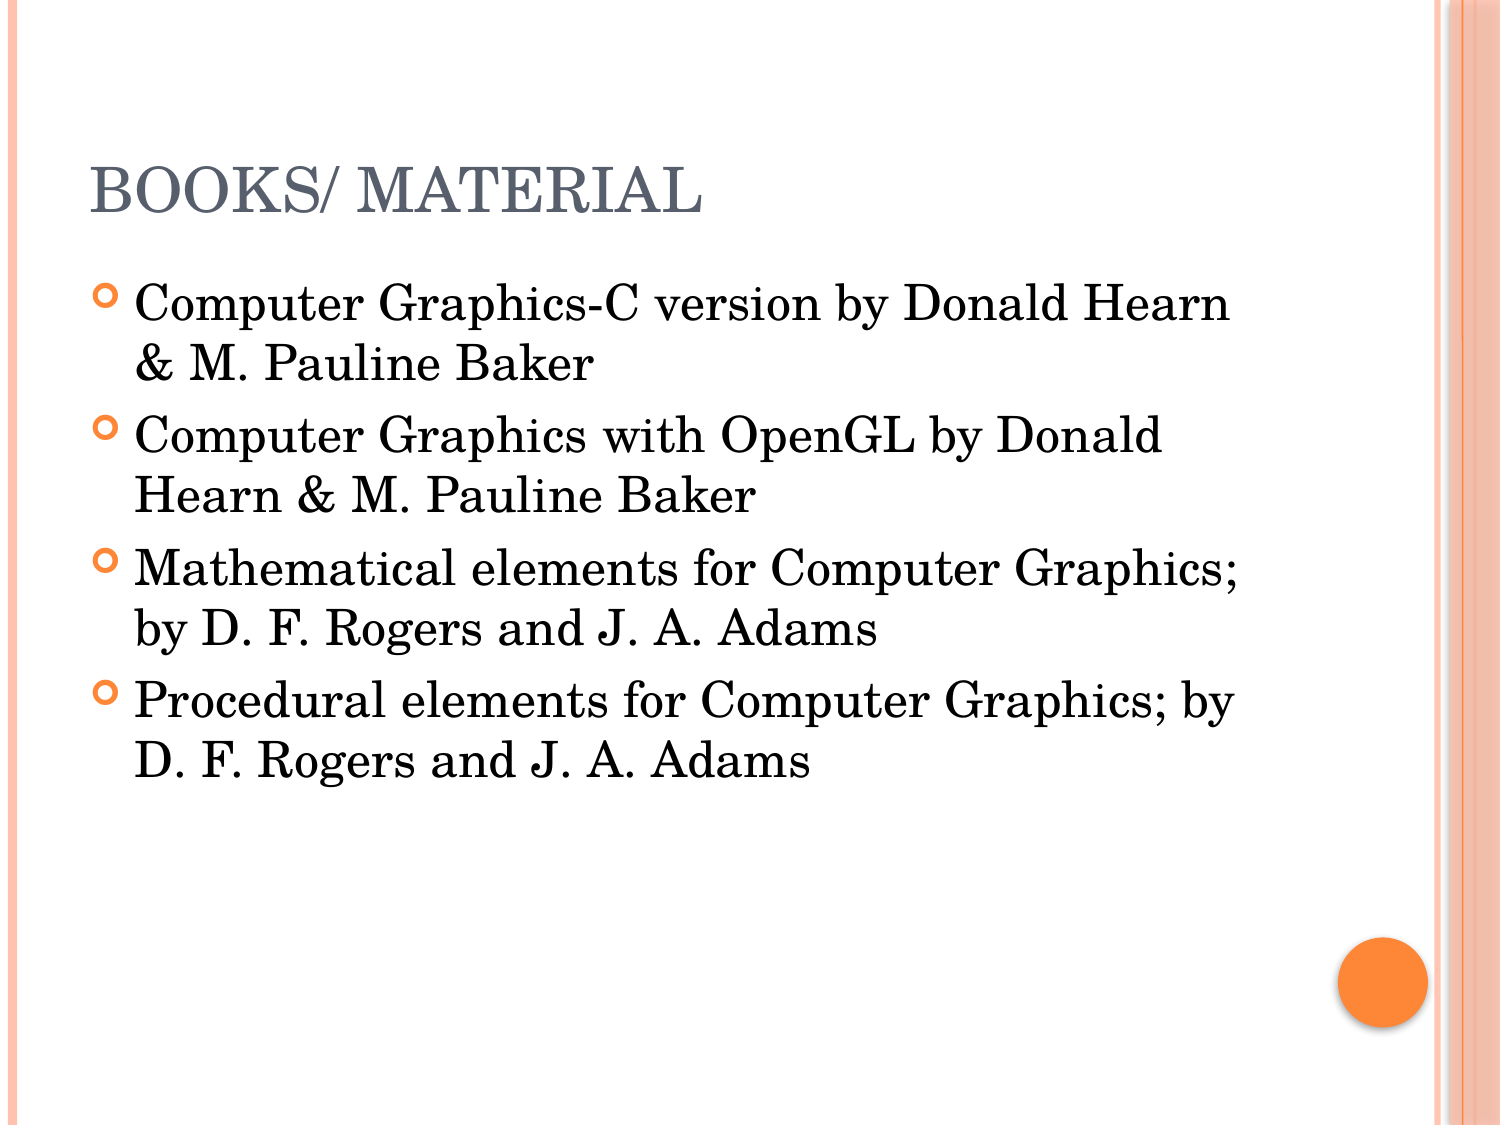

# Books/ Material
Computer Graphics-C version by Donald Hearn & M. Pauline Baker
Computer Graphics with OpenGL by Donald Hearn & M. Pauline Baker
Mathematical elements for Computer Graphics; by D. F. Rogers and J. A. Adams
Procedural elements for Computer Graphics; by D. F. Rogers and J. A. Adams